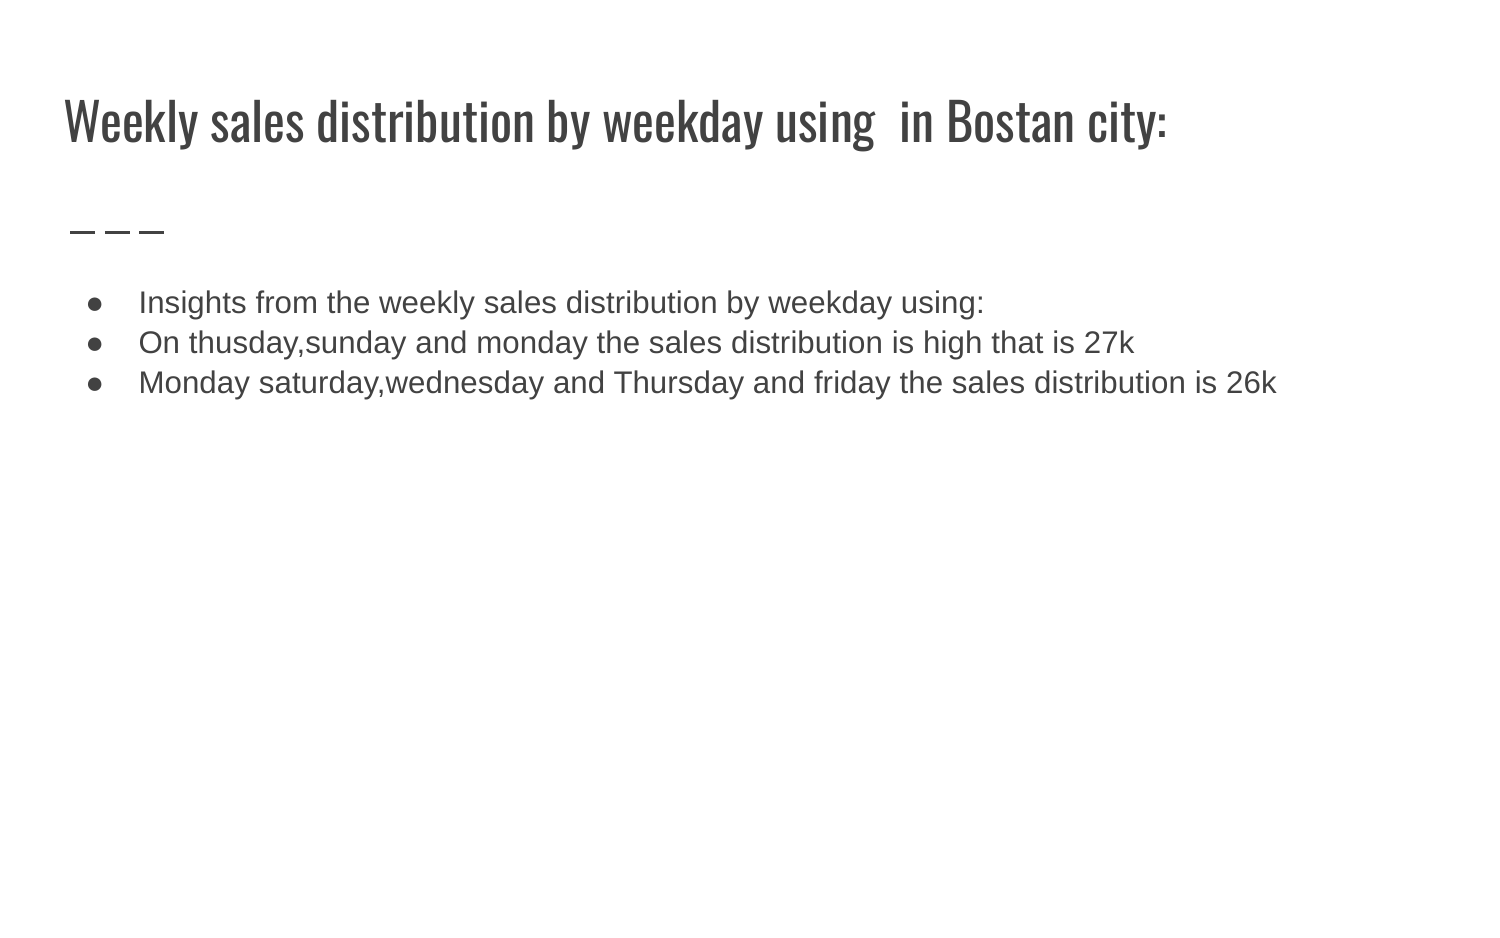

# Weekly sales distribution by weekday using  in Bostan city:

Insights from the weekly sales distribution by weekday using:
On thusday,sunday and monday the sales distribution is high that is 27k
Monday saturday,wednesday and Thursday and friday the sales distribution is 26k